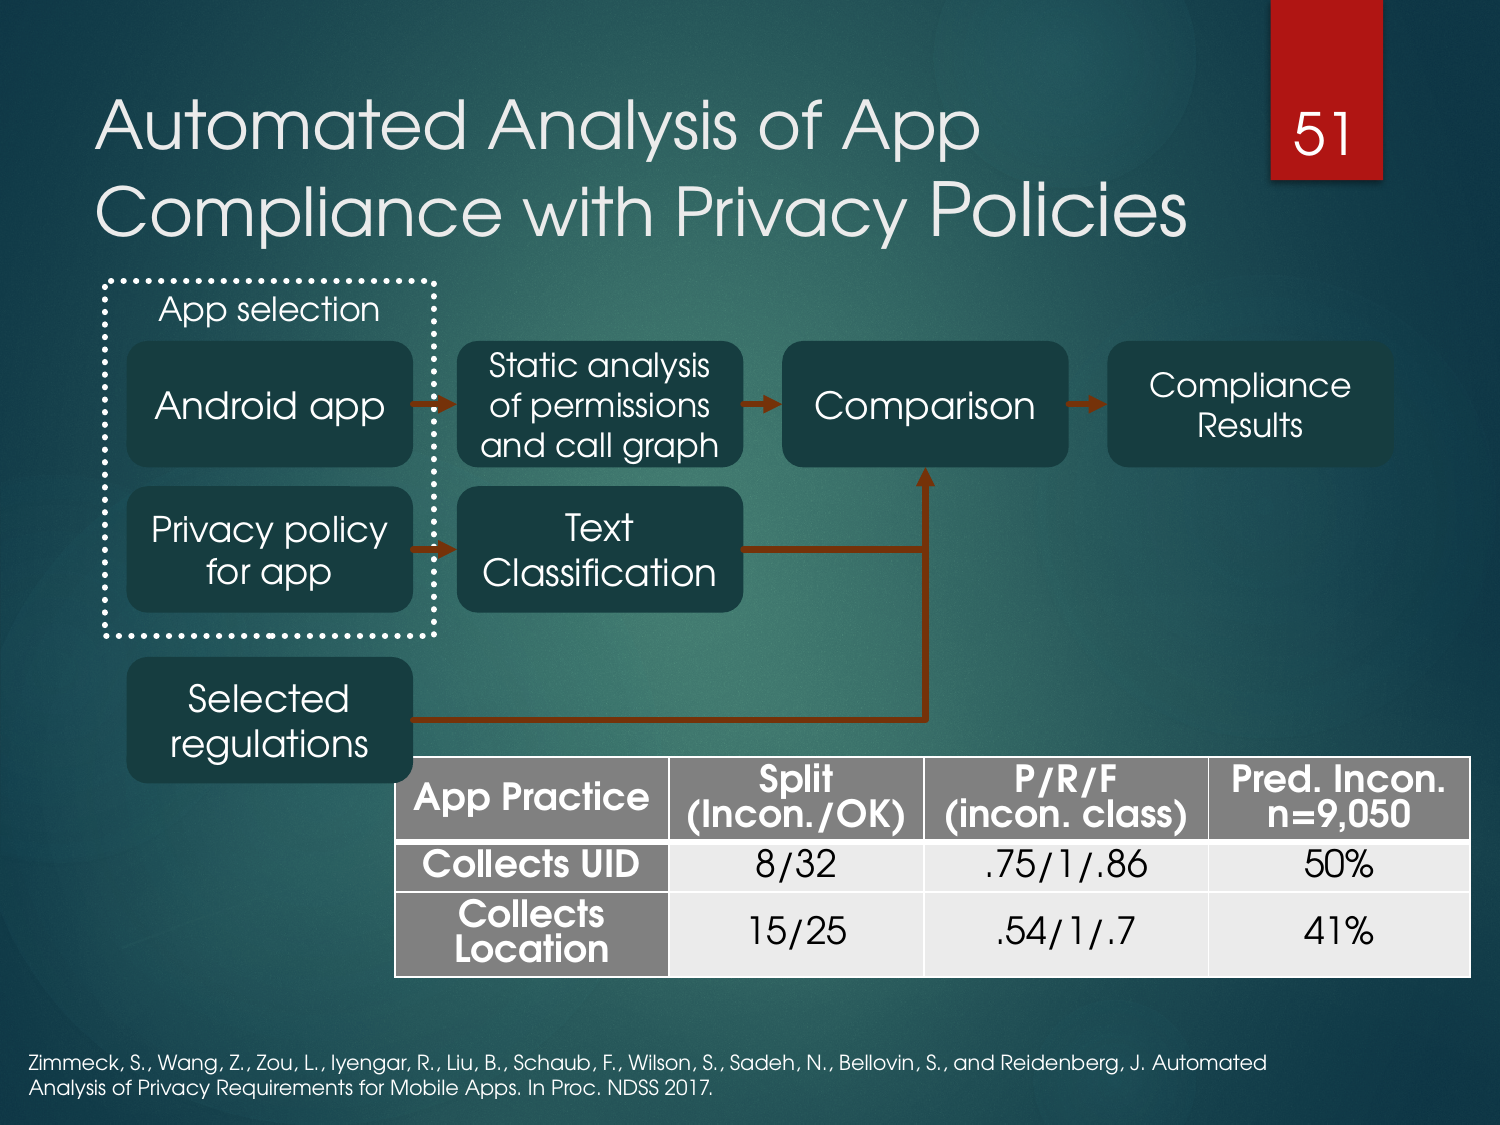

51
# Automated Analysis of App Compliance with Privacy Policies

App selection
Android app
Static analysis of permissions and call graph
Comparison
Compliance Results
Privacy policy for app
Text Classification
Selected regulations
| App Practice | Split (Incon./OK) | P/R/F (incon. class) | Pred. Incon. n=9,050 |
| --- | --- | --- | --- |
| Collects UID | 8/32 | .75/1/.86 | 50% |
| Collects Location | 15/25 | .54/1/.7 | 41% |
Zimmeck, S., Wang, Z., Zou, L., Iyengar, R., Liu, B., Schaub, F., Wilson, S., Sadeh, N., Bellovin, S., and Reidenberg, J. Automated Analysis of Privacy Requirements for Mobile Apps. In Proc. NDSS 2017.